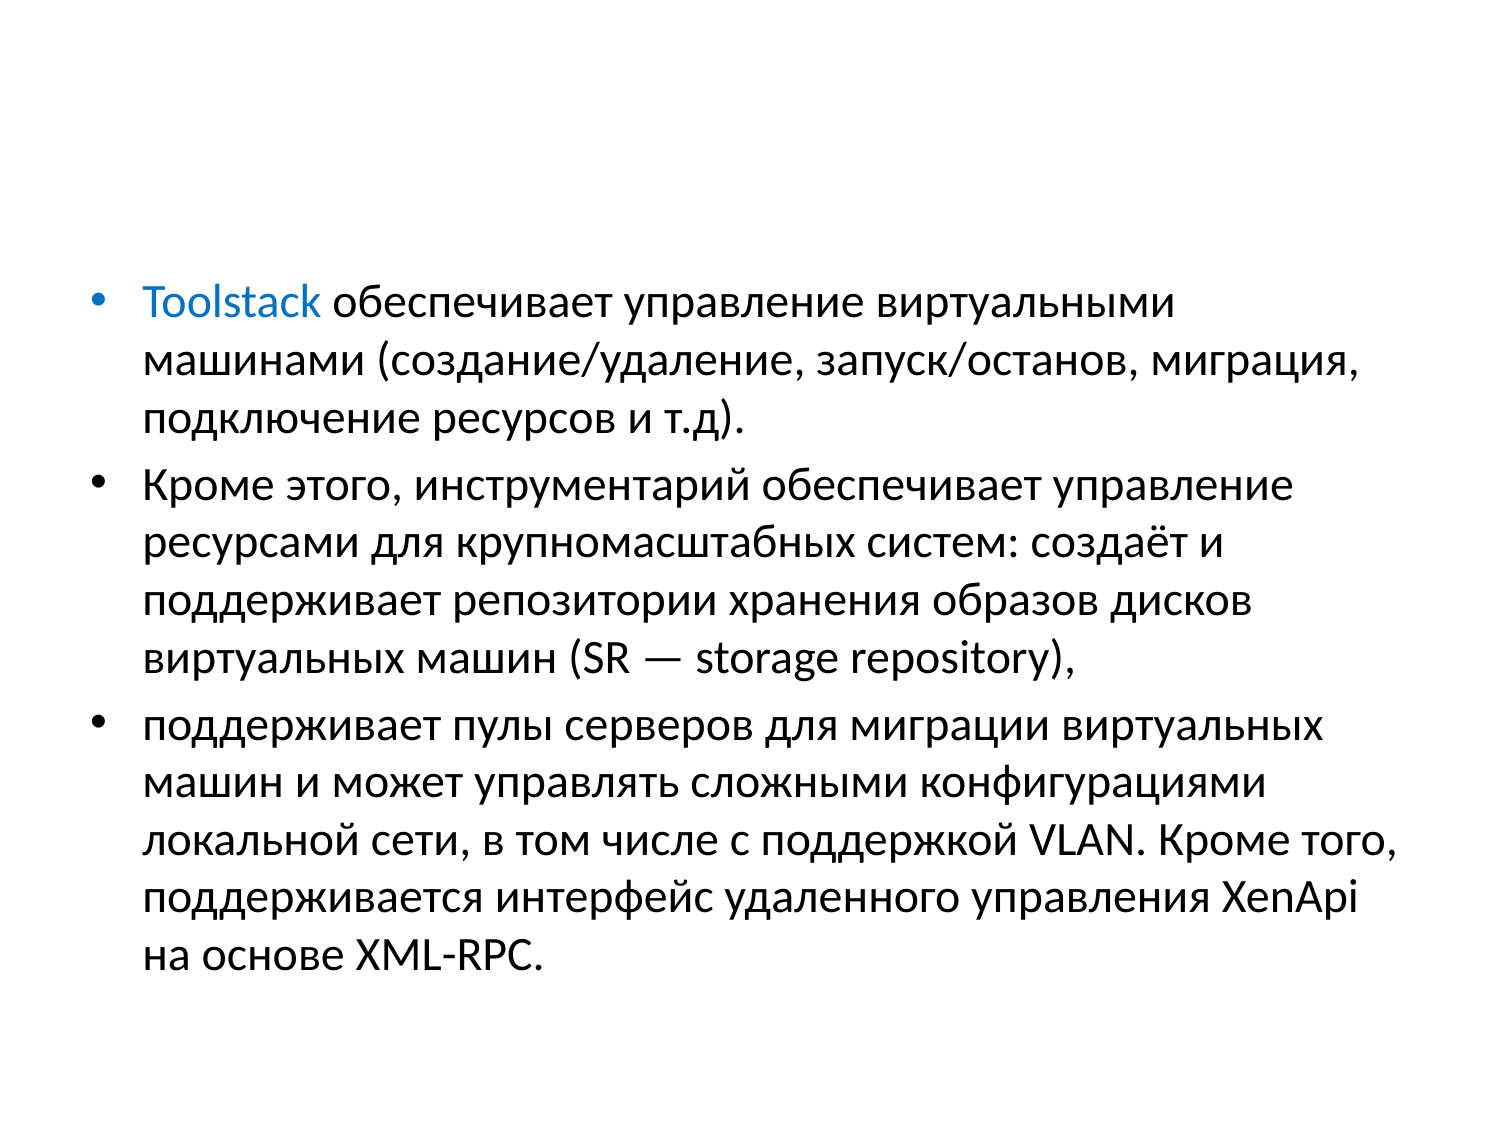

#
Toolstack обеспечивает управление виртуальными машинами (создание/удаление, запуск/останов, миграция, подключение ресурсов и т.д).
Кроме этого, инструментарий обеспечивает управление ресурсами для крупномасштабных систем: создаёт и поддерживает репозитории хранения образов дисков виртуальных машин (SR — storage repository),
поддерживает пулы серверов для миграции виртуальных машин и может управлять сложными конфигурациями локальной сети, в том числе с поддержкой VLAN. Кроме того, поддерживается интерфейс удаленного управления XenApi на основе XML-RPC.